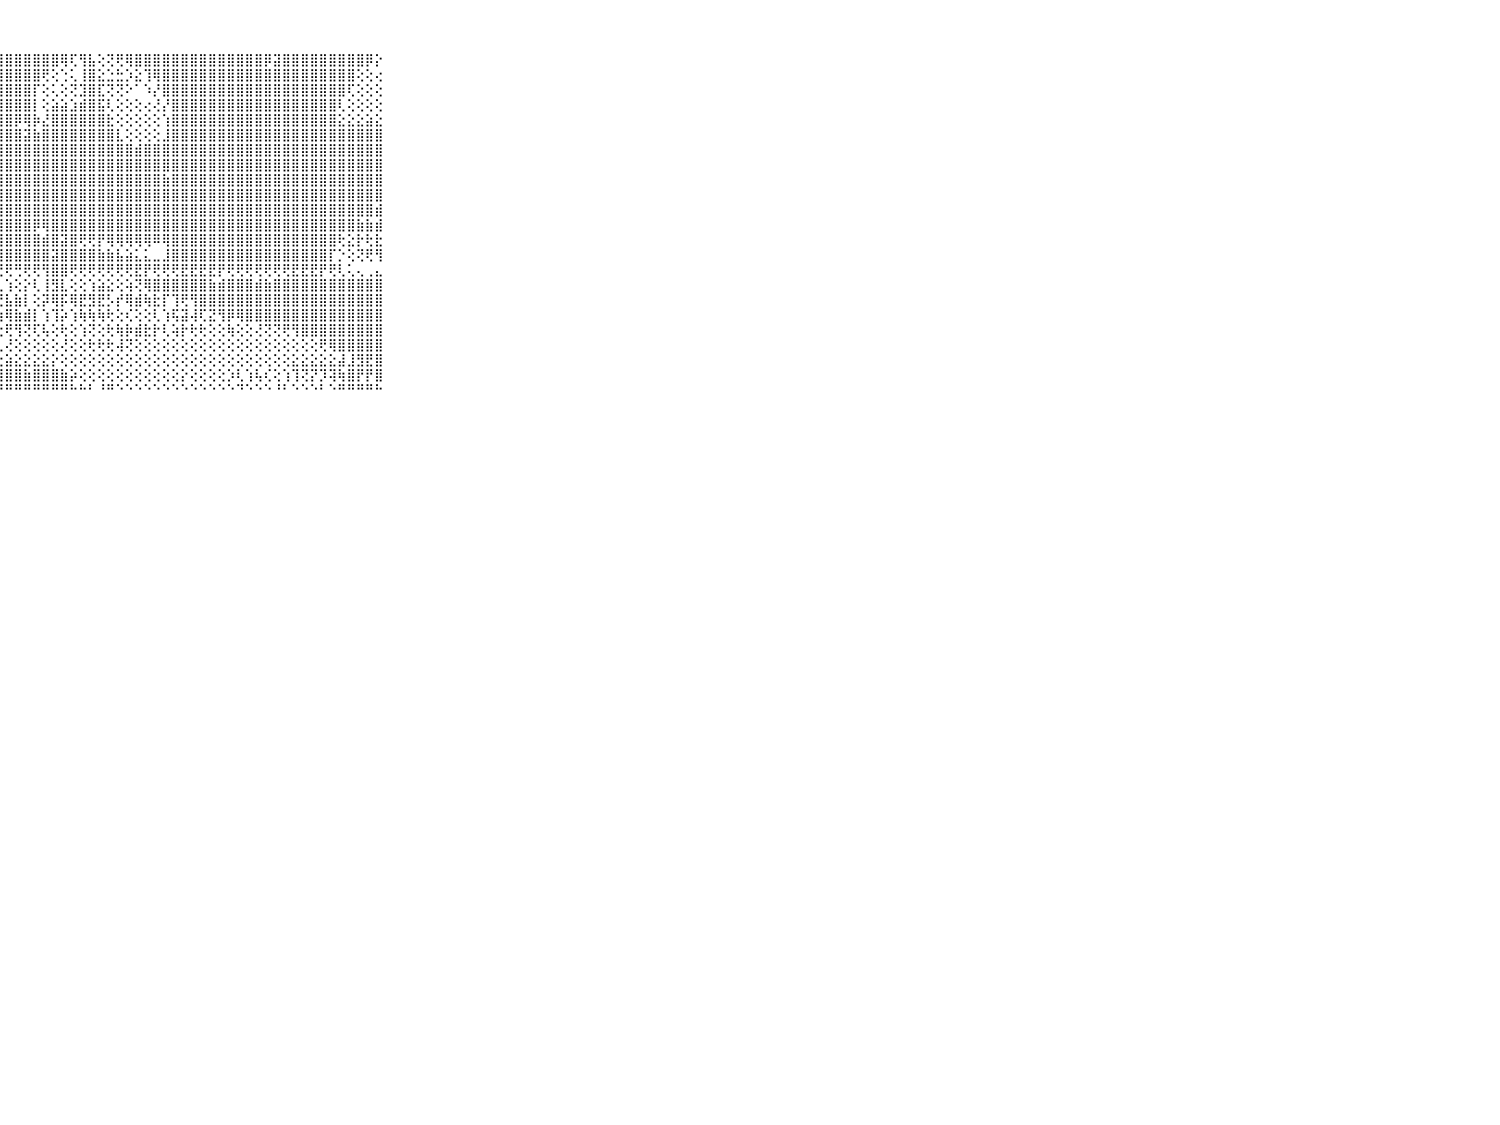

⠀⠀⠀⠀⠀⠀⠀⠀⠀⠀⠀⢸⣿⣿⣿⣿⣿⣿⣿⣿⣿⣿⣿⣿⣿⣿⣿⣿⣿⣿⣿⣿⣿⣿⢿⢏⢻⣧⢕⢝⢟⢿⣿⣿⣿⣿⣿⣿⣿⣿⣿⣿⣿⣿⣿⣿⡿⣽⣿⣿⣿⣿⣿⣿⣿⣿⣿⡿⡕⠀⠀⠀⠀⠀⠀⠀⠀⠀⠀⠀⠀
⠀⠀⠀⠀⠀⠀⠀⠀⠀⠀⠀⢸⣿⣿⣿⣿⣿⣿⣿⣿⣿⣿⣿⣿⣿⣿⣿⣿⣿⣿⣿⣿⢟⢕⢑⢅⢸⣿⣕⣑⣓⡱⣕⢹⢿⣿⣿⣿⣿⣿⣿⣿⣿⣿⣿⣿⣿⣿⣿⣿⣿⣿⣿⣿⣿⣿⢕⢕⢔⠀⠀⠀⠀⠀⠀⠀⠀⠀⠀⠀⠀
⠀⠀⠀⠀⠀⠀⠀⠀⠀⠀⠀⢸⣿⣿⣿⣿⣿⣿⣿⣿⣿⣿⣿⣿⣿⣿⣿⣿⣿⣿⣿⡏⢕⢅⢕⢝⣹⣿⣏⢝⢝⠕⠁⠱⡜⣿⣿⣿⣿⣿⣿⣿⣿⣿⣿⣿⣿⣿⣿⣿⣿⣿⣿⣿⣿⢏⢕⢕⢕⠀⠀⠀⠀⠀⠀⠀⠀⠀⠀⠀⠀
⠀⠀⠀⠀⠀⠀⠀⠀⠀⠀⠀⢸⣿⣿⣿⣿⣿⣿⣿⣿⣿⣿⣿⣿⣿⣿⣿⣿⣿⣿⣿⡇⢕⣵⣵⣱⣾⣿⣯⢇⢕⢕⢕⢔⢜⡜⣿⣿⣿⣿⣿⣿⣿⣿⣿⣿⣿⣿⣿⣿⣿⣿⣿⣿⢇⢕⢕⢕⢕⠀⠀⠀⠀⠀⠀⠀⠀⠀⠀⠀⠀
⠀⠀⠀⠀⠀⠀⠀⠀⠀⠀⠀⢸⣿⣿⣿⣿⣿⣿⣿⣿⣿⣿⣿⣿⣿⣿⣿⣿⣿⡿⢿⡷⣜⣿⣿⣿⣿⣿⣿⣗⢕⢕⢕⢕⢕⢱⣿⣿⣿⣿⣿⣿⣿⣿⣿⣿⣿⣿⣿⣿⣿⣿⣿⣿⣕⣕⣕⣵⣕⠀⠀⠀⠀⠀⠀⠀⠀⠀⠀⠀⠀
⠀⠀⠀⠀⠀⠀⠀⠀⠀⠀⠀⢸⣿⣿⣿⣿⣿⣿⣿⣿⣿⣿⣿⣿⣿⣿⣿⣿⣿⣿⣽⣷⣿⣿⣿⣿⣿⣿⣿⣿⣇⢕⢕⢕⢕⣸⣿⣿⣿⣿⣿⣿⣿⣿⣿⣿⣿⣿⣿⣿⣿⣿⣿⣿⣿⣿⣿⣿⣿⠀⠀⠀⠀⠀⠀⠀⠀⠀⠀⠀⠀
⠀⠀⠀⠀⠀⠀⠀⠀⠀⠀⠀⢸⣿⣿⣿⣿⣿⣿⣿⣿⣿⣿⣿⣿⣿⣿⣿⣿⣿⣿⣿⣿⣿⣿⣿⣿⣿⣿⣿⣿⣿⣿⣾⣿⣿⣿⣿⣿⣿⣿⣿⣿⣿⣿⣿⣿⣿⣿⣿⣿⣿⣿⣿⣿⣿⣿⣿⣿⣿⠀⠀⠀⠀⠀⠀⠀⠀⠀⠀⠀⠀
⠀⠀⠀⠀⠀⠀⠀⠀⠀⠀⠀⢸⣿⣿⣿⣿⣿⣿⣿⣿⣿⣿⣿⣿⣿⣿⣿⣿⣿⣿⣿⣿⣿⣿⣿⣿⣿⣿⣿⣿⣿⣿⣿⣿⣿⣿⣿⣿⣿⣿⣿⣿⣿⣿⣿⣿⣿⣿⣿⣿⣿⣿⣿⣿⣿⣿⣿⣿⣿⠀⠀⠀⠀⠀⠀⠀⠀⠀⠀⠀⠀
⠀⠀⠀⠀⠀⠀⠀⠀⠀⠀⠀⢸⣿⣿⣿⣿⣿⣿⣿⣿⣿⣿⣿⣿⣿⣿⣿⣿⣿⣿⣿⣿⣿⣿⣿⣿⣿⣿⣿⣿⣿⣿⣿⣿⣿⣷⣿⣿⣿⣿⣿⣿⣿⣿⣿⣿⣿⣿⣿⣿⣿⣿⣿⣿⣿⣿⣿⣿⣿⠀⠀⠀⠀⠀⠀⠀⠀⠀⠀⠀⠀
⠀⠀⠀⠀⠀⠀⠀⠀⠀⠀⠀⢸⣿⣿⣿⣿⣿⣿⣿⣿⣿⣿⣿⣿⣿⣿⣿⣿⣿⣿⣿⣿⣿⣿⣿⣿⣿⣿⣿⣿⣿⣿⣿⣿⣿⣿⣿⣿⣿⣿⣿⣿⣿⣿⣿⣿⣿⣿⣿⣿⣿⣿⣿⣿⣿⣿⣿⣿⣿⠀⠀⠀⠀⠀⠀⠀⠀⠀⠀⠀⠀
⠀⠀⠀⠀⠀⠀⠀⠀⠀⠀⠀⢸⣿⣿⣿⣿⣿⣿⣿⣿⣿⣿⣿⣿⣿⣿⣿⣿⣿⣿⣿⣿⣿⣿⣿⣿⣿⣿⣿⣿⣿⣿⣿⣿⣿⣿⣿⣿⣿⣿⣿⣿⣿⣿⣿⣿⣿⣿⣿⣿⣿⣿⣿⣿⣿⣿⣿⣿⣾⠀⠀⠀⠀⠀⠀⠀⠀⠀⠀⠀⠀
⠀⠀⠀⠀⠀⠀⠀⠀⠀⠀⠀⢸⣿⣿⣿⣿⣿⣿⣿⣿⣿⣿⣿⣿⣿⣿⣿⣿⣿⣿⣿⡿⢿⣿⣿⣿⣿⣿⣿⣿⣿⣿⣿⣿⣿⣿⣿⣿⣿⣿⣿⣿⣿⣿⣿⣿⣿⣿⣿⣿⣿⣿⣿⣿⣿⣿⣷⣷⣾⠀⠀⠀⠀⠀⠀⠀⠀⠀⠀⠀⠀
⠀⠀⠀⠀⠀⠀⠀⠀⠀⠀⠀⠸⣿⣿⣿⣿⣿⣿⣿⣿⣿⣿⣿⣿⣿⣿⣿⣿⣿⣿⣿⣿⣾⣿⣽⣿⢟⢟⡟⢿⢿⢿⢿⢿⠿⢿⣿⣿⣿⣿⣿⣿⣿⣿⣿⣿⣿⣿⣿⣿⣿⣿⣿⣿⢗⣕⡗⢗⣗⠀⠀⠀⠀⠀⠀⠀⠀⠀⠀⠀⠀
⠀⠀⠀⠀⠀⠀⠀⠀⠀⠀⠀⢁⣹⣿⣿⣿⣿⣿⣿⣿⣿⣿⣿⣿⣿⣿⣿⣿⣿⣿⣿⣿⣿⣽⣿⣿⣿⣿⣷⣷⣧⣵⣅⣅⣀⣸⣿⣿⣿⣿⣿⣿⣿⣿⣿⣿⣿⣿⣿⣿⣿⣿⣿⡏⡑⢕⢝⢟⢻⠀⠀⠀⠀⠀⠀⠀⠀⠀⠀⠀⠀
⠀⠀⠀⠀⠀⠀⠀⠀⠀⠀⠀⢁⢅⢌⢍⢕⢌⢍⢍⢝⢏⢝⢝⡝⢏⢟⢟⢟⢟⢛⢟⢟⢻⣿⣿⢟⢟⢟⢟⢟⢟⢟⣟⡟⢟⢟⢟⣟⣟⣟⣟⡟⢟⢟⢟⢟⢟⢟⢟⣟⣟⣟⡟⢟⢇⢅⢄⢀⣄⠀⠀⠀⠀⠀⠀⠀⠀⠀⠀⠀⠀
⠀⠀⠀⠀⠀⠀⠀⠀⠀⠀⠀⢕⢕⡳⢗⡕⢱⢷⢕⢕⣇⢕⢗⢱⢼⢱⢗⢇⢱⢕⡕⢇⢸⣻⣇⢕⢕⢱⣵⣕⢕⢵⢝⢿⣿⣿⣿⣿⣿⣿⣷⣾⣿⣿⣿⣾⣷⣿⣿⣿⣿⣿⣿⣿⣿⣿⣿⣿⣿⠀⠀⠀⠀⠀⠀⠀⠀⠀⠀⠀⠀
⠀⠀⠀⠀⠀⠀⠀⠀⠀⠀⠀⢕⣟⣿⣿⣽⣽⣵⣿⡷⣮⢵⡵⡾⣻⣿⡇⢝⣧⣷⡇⢕⡽⢿⡯⢿⣟⣻⣟⡣⡞⢿⣾⢷⣗⡏⢹⢟⢻⣿⣿⣿⣿⣿⣿⣿⣿⣿⣿⣿⣿⣿⣿⣿⣿⣿⣿⣿⣿⠀⠀⠀⠀⠀⠀⠀⠀⠀⠀⠀⠀
⠀⠀⠀⠀⠀⠀⠀⠀⠀⠀⠀⢸⢿⣿⣿⣿⣿⣿⣾⣿⣿⣿⣿⣾⣿⣯⢿⢷⢿⣷⣾⡇⢱⢹⡵⢱⢷⢷⢷⢗⢕⢎⢕⢕⢇⢱⢯⣽⢼⢏⣝⢻⡿⢿⣿⣿⣿⣿⣿⣿⣿⣿⣿⣿⣿⣿⣿⣿⣿⠀⠀⠀⠀⠀⠀⠀⠀⠀⠀⠀⠀
⠀⠀⠀⠀⠀⠀⠀⠀⠀⠀⠀⢕⢜⢜⣽⣿⣿⣿⣿⣿⣿⣿⣿⣿⣿⣧⡇⢕⢟⢻⢝⢏⢧⢕⢗⢕⢱⢝⢕⢗⢷⡷⣾⣗⡗⢇⢵⡗⢗⢗⢕⢕⢷⢕⢕⢜⢝⢝⢟⢻⣿⣿⣿⣿⣿⣿⣿⣿⣿⠀⠀⠀⠀⠀⠀⠀⠀⠀⠀⠀⠀
⠀⠀⠀⠀⠀⠀⠀⠀⠀⠀⠀⠕⢻⣏⣱⢝⢝⢜⢽⢗⢻⣿⣿⣿⣟⣻⢿⢇⢜⢕⢕⢕⢕⢕⢜⢕⢕⢗⢗⢗⢼⢝⢕⢕⢕⢕⢕⢕⢕⢕⢕⢕⢕⢕⢕⢕⢕⢕⢕⢕⢕⢕⢟⢿⣿⣿⣿⣿⣿⠀⠀⠀⠀⠀⠀⠀⠀⠀⠀⠀⠀
⠀⠀⠀⠀⠀⠀⠀⠀⠀⠀⠀⢁⢕⢕⢜⢕⢕⢕⢕⢕⢕⢜⢻⣿⣿⣯⣵⣕⣵⣕⣕⣕⣕⡕⢕⢕⢕⢕⢕⢕⢕⢕⢕⢕⢕⢕⢕⢕⢕⢕⢕⢕⢕⢕⢕⢕⢕⢕⢕⣕⣕⣕⣕⣕⣼⣸⣻⣟⣿⠀⠀⠀⠀⠀⠀⠀⠀⠀⠀⠀⠀
⠀⠀⠀⠀⠀⠀⠀⠀⠀⠀⠀⠀⢕⢕⢕⢕⢕⢕⢕⢕⢕⢕⢕⢜⢻⣿⣿⣿⣿⣿⣷⣿⣿⣿⣷⡵⢕⢕⢕⢕⢕⢕⢕⢕⢕⢕⢕⡕⢕⢕⢕⢕⡱⢇⢱⢧⢎⢕⢱⢹⢝⡝⡹⢽⢷⣿⡟⡟⣿⠀⠀⠀⠀⠀⠀⠀⠀⠀⠀⠀⠀
⠀⠀⠀⠀⠀⠀⠀⠀⠀⠀⠀⠀⠑⠑⠑⠑⠑⠑⠑⠑⠑⠑⠑⠑⠘⠛⠛⠛⠛⠛⠛⠛⠛⠛⠛⠓⠓⠃⠘⠛⠑⠑⠑⠑⠑⠑⠑⠑⠑⠑⠑⠑⠑⠙⠑⠑⠑⠘⠃⠑⠑⠑⠃⠑⠛⠛⠛⠛⠓⠀⠀⠀⠀⠀⠀⠀⠀⠀⠀⠀⠀